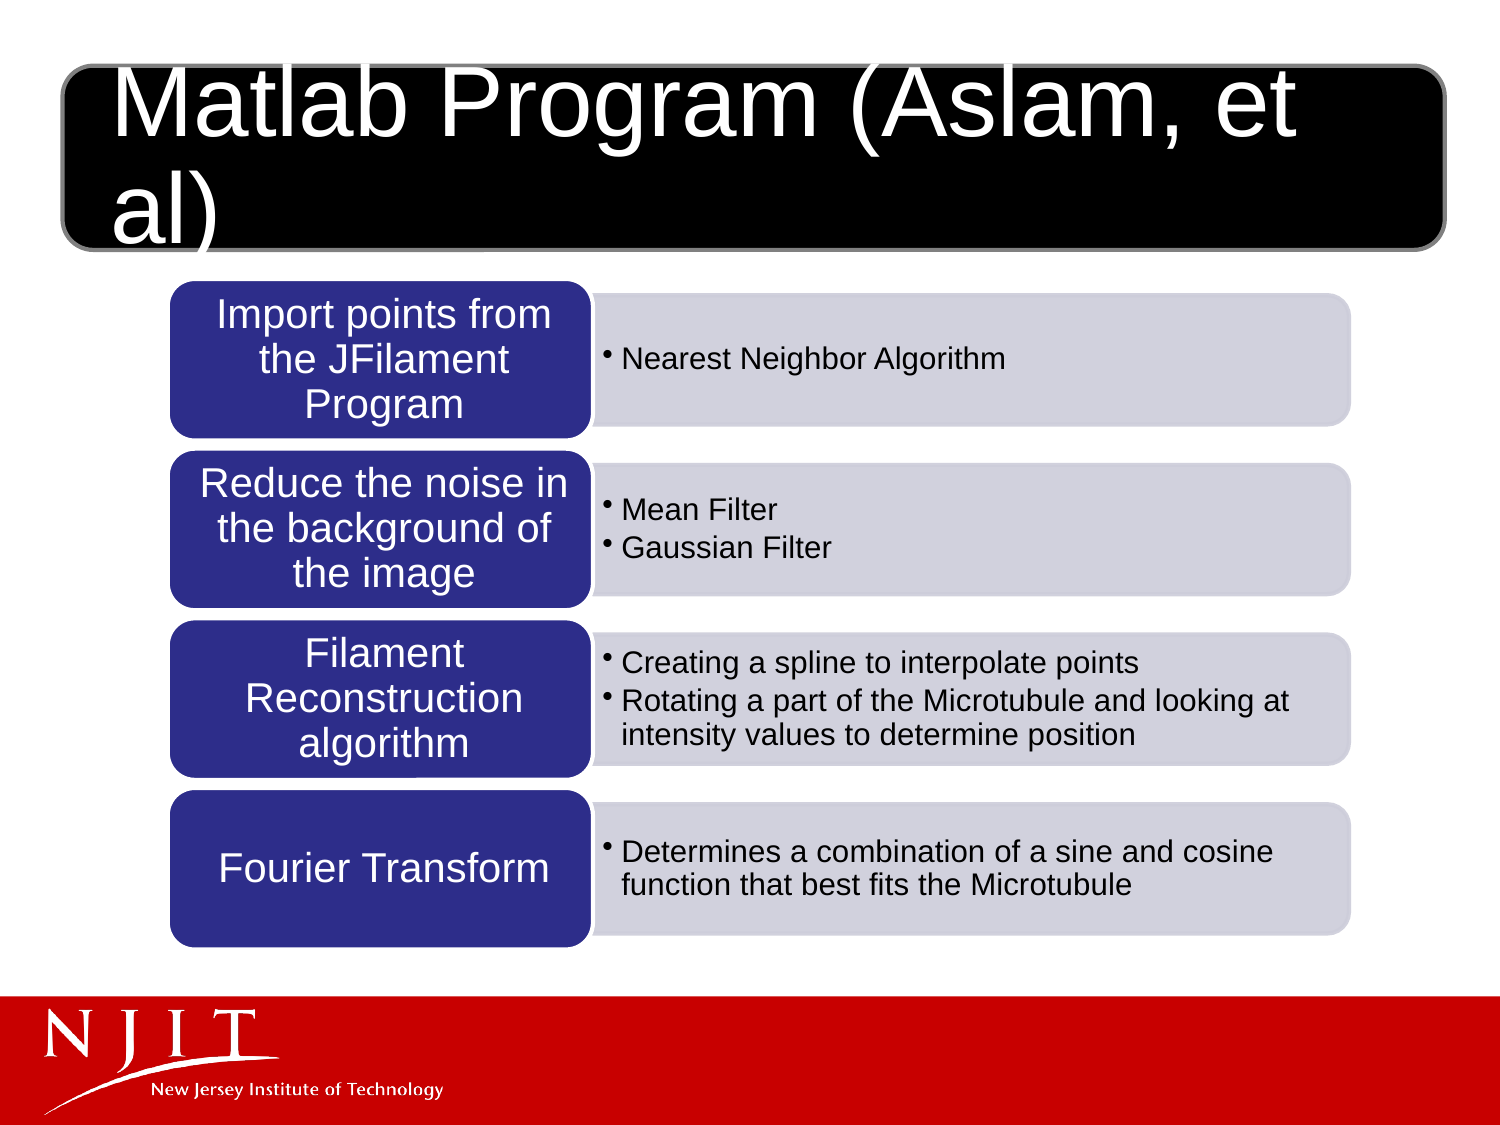

Matlab Program (Aslam, et al)
Nearest Neighbor Algorithm
Import points from the JFilament Program
Mean Filter
Gaussian Filter
Reduce the noise in the background of the image
Creating a spline to interpolate points
Rotating a part of the Microtubule and looking at intensity values to determine position
Filament Reconstruction algorithm
Determines a combination of a sine and cosine function that best fits the Microtubule
Fourier Transform